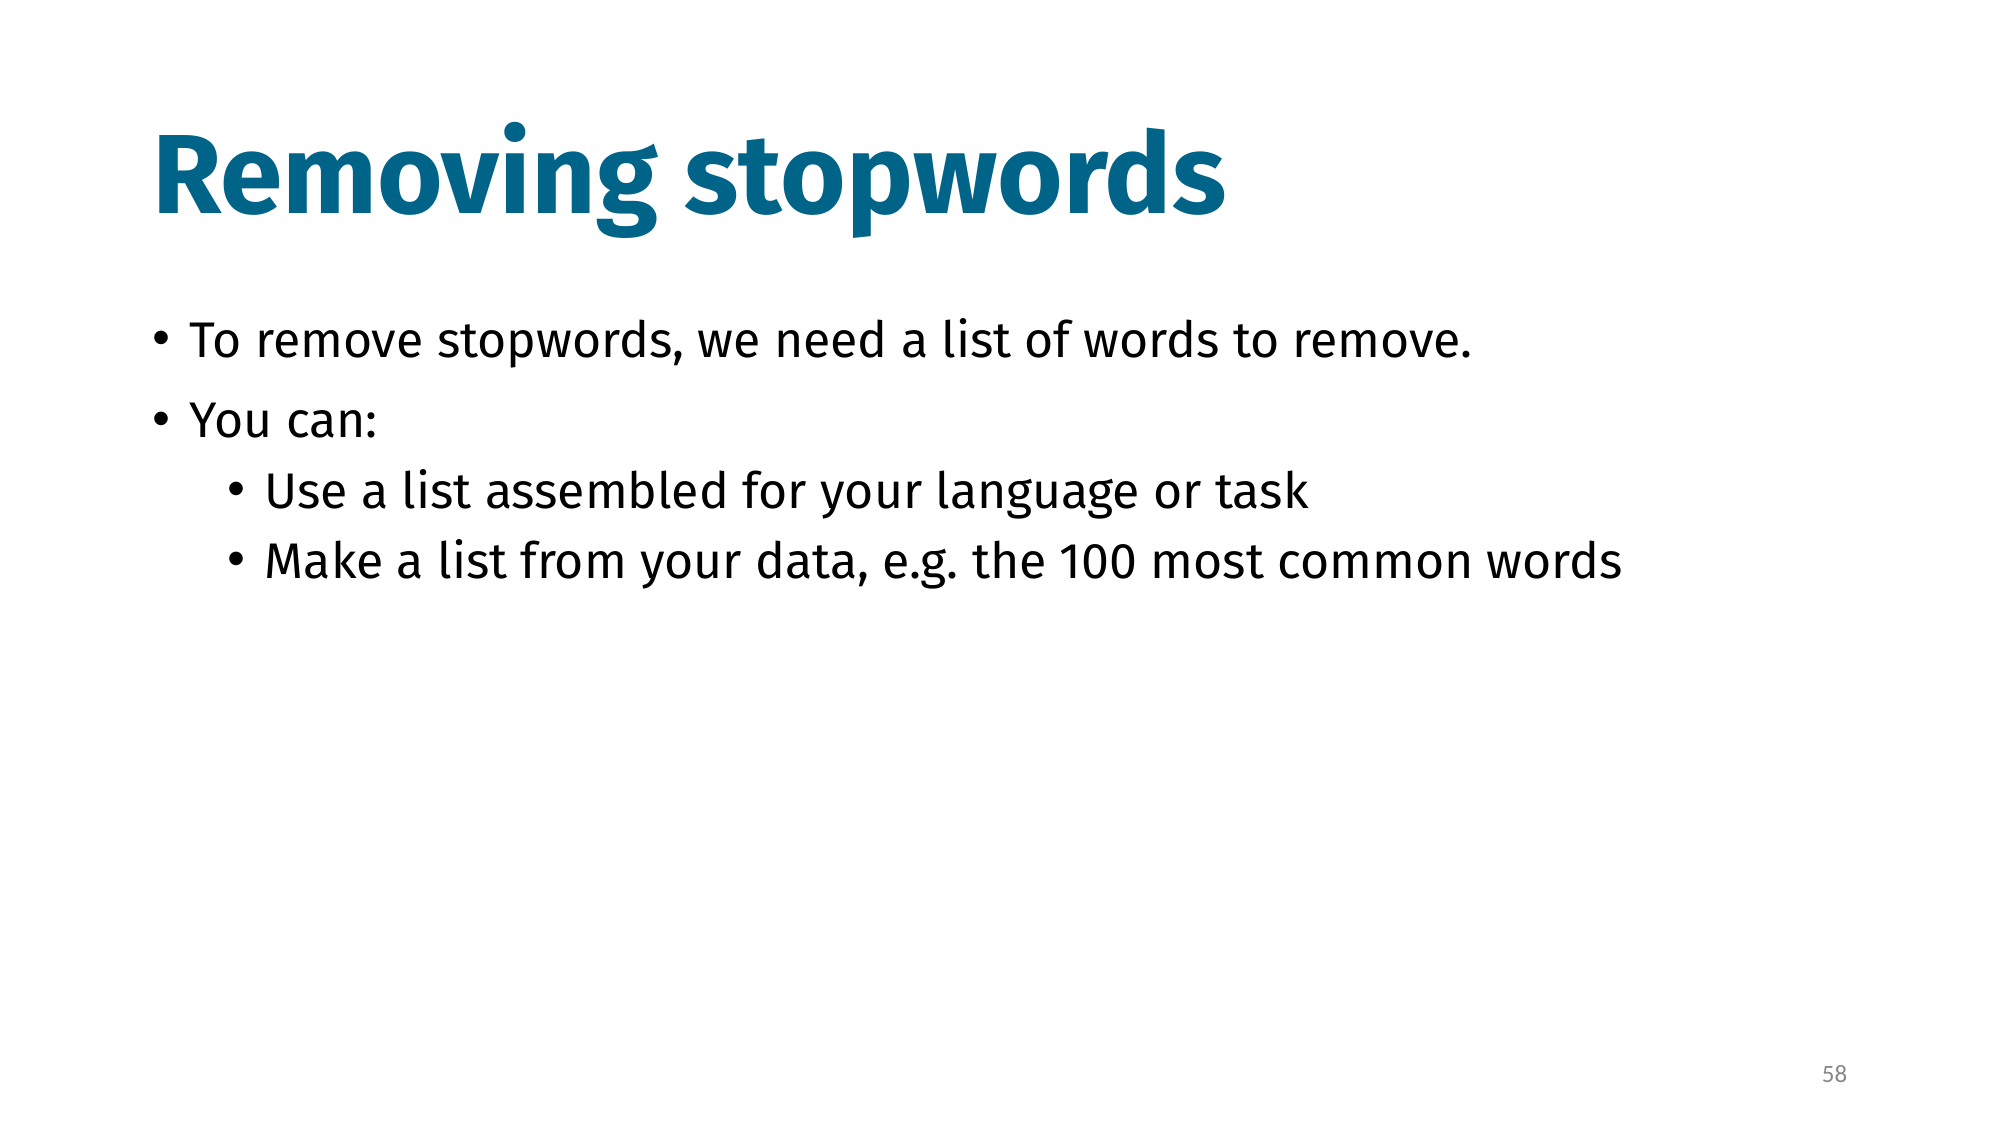

# Removing stopwords
To remove stopwords, we need a list of words to remove.
You can:
Use a list assembled for your language or task
Make a list from your data, e.g. the 100 most common words
58